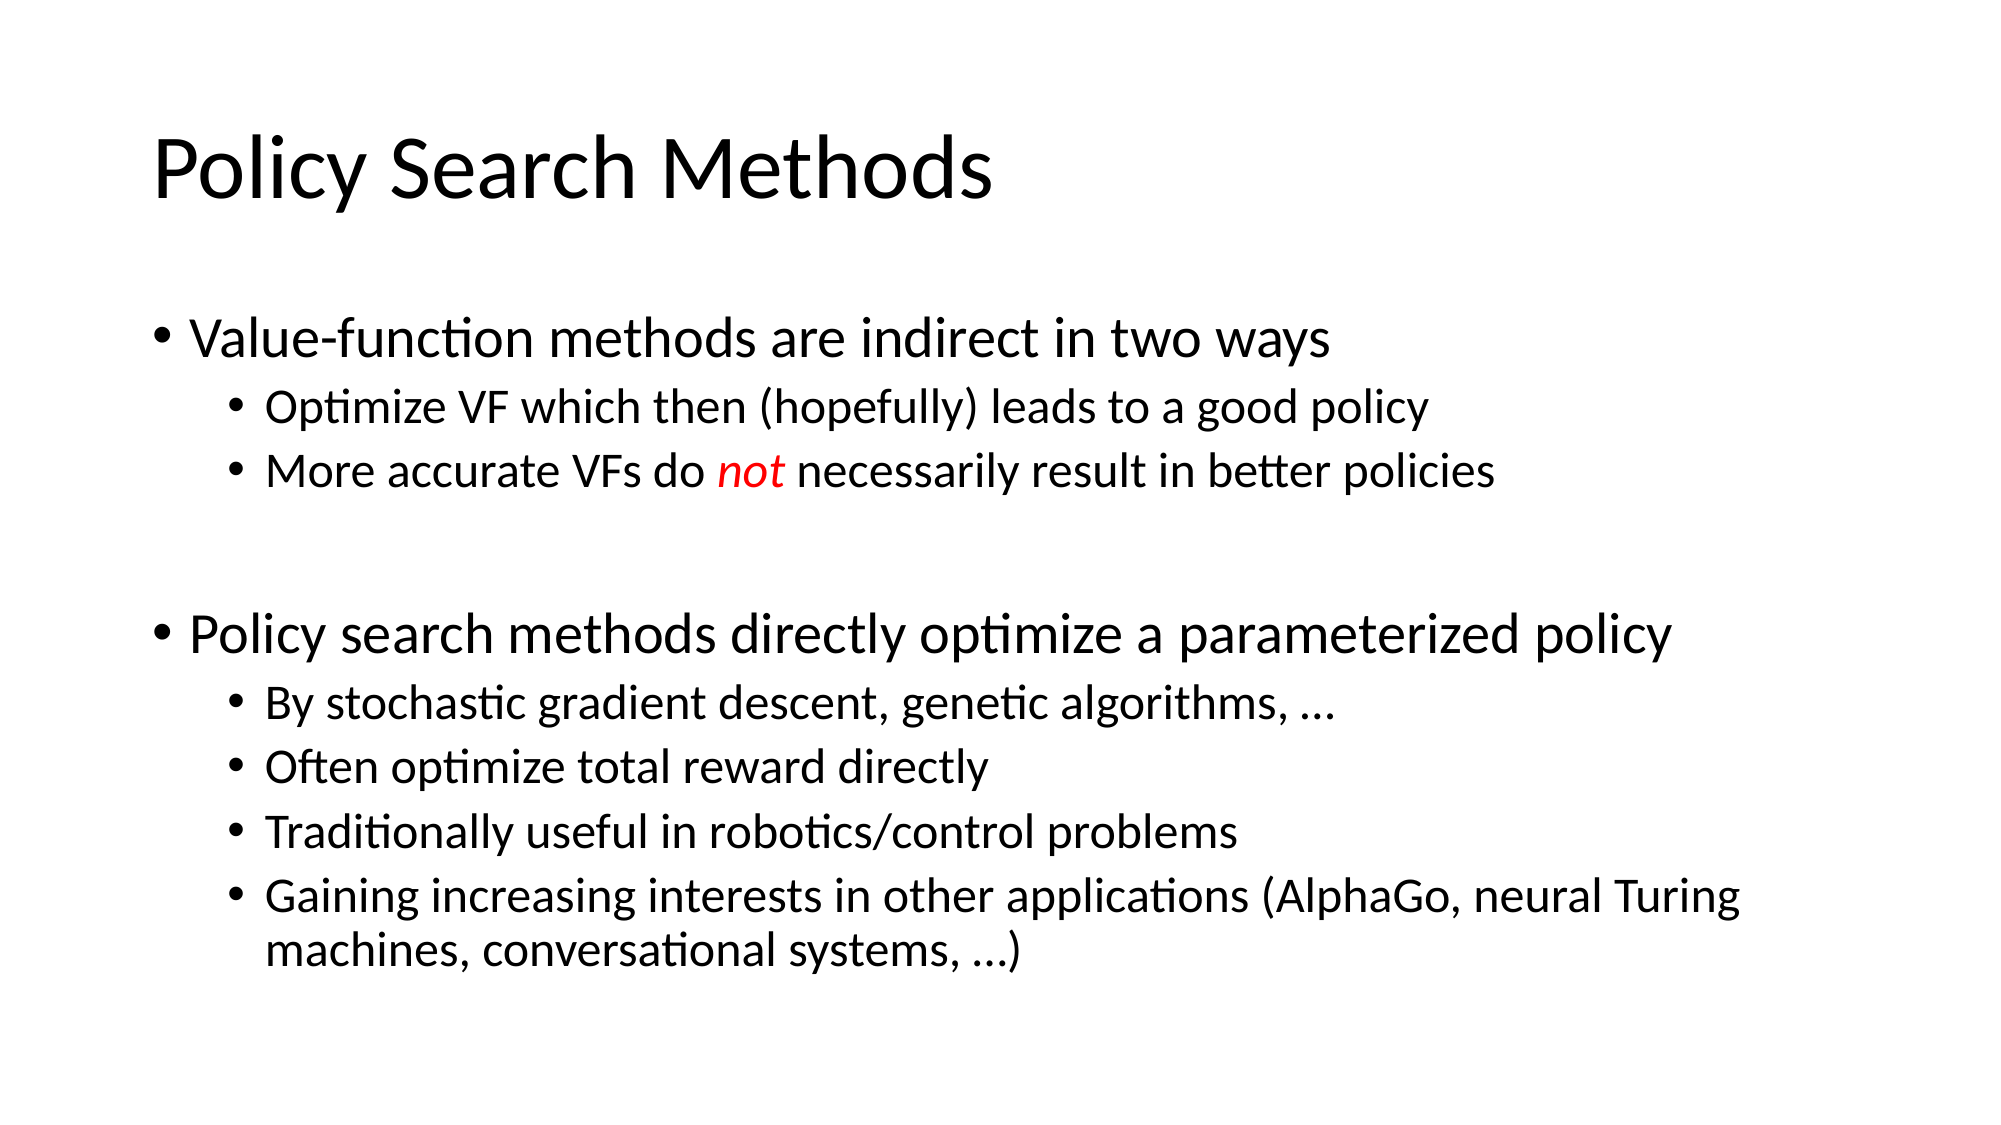

# Policy Search Methods
Value-function methods are indirect in two ways
Optimize VF which then (hopefully) leads to a good policy
More accurate VFs do not necessarily result in better policies

Policy search methods directly optimize a parameterized policy
By stochastic gradient descent, genetic algorithms, …
Often optimize total reward directly
Traditionally useful in robotics/control problems
Gaining increasing interests in other applications (AlphaGo, neural Turing machines, conversational systems, …)